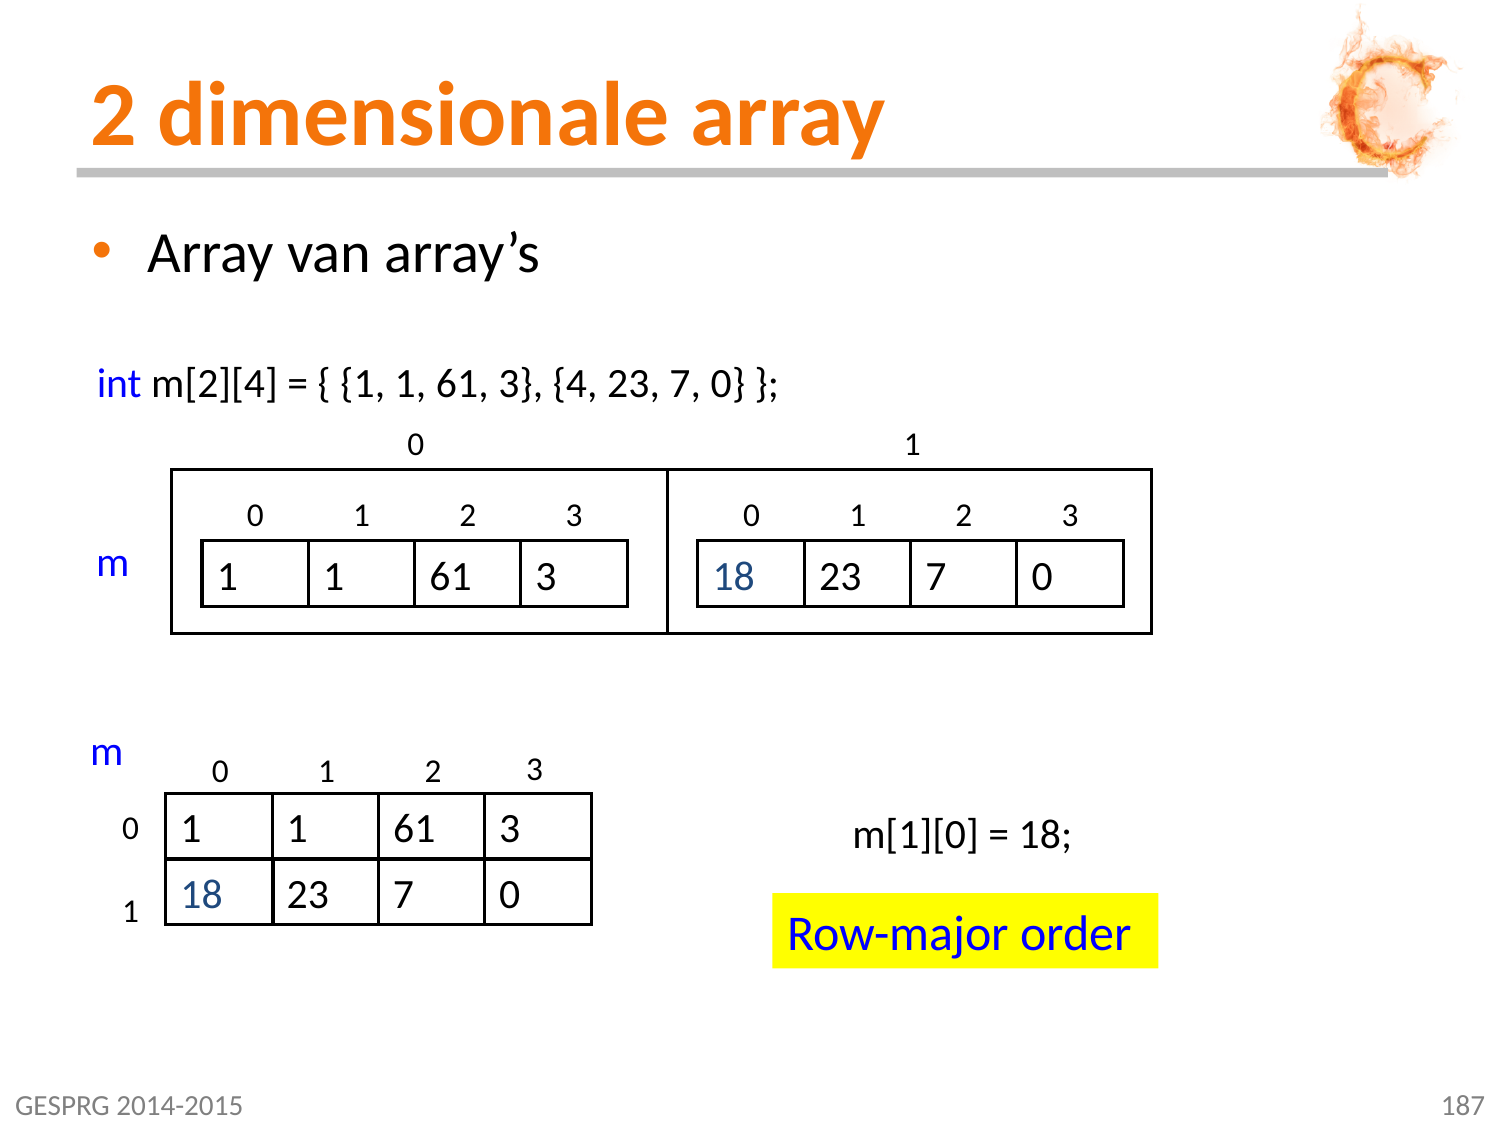

# 2 dimensionale array
Array van array’s
int m[2][4] = { {1, 1, 61, 3}, {4, 23, 7, 0} };
0
1

0
1
1
1
2
61
3
3
0
4
1
23
2
7
3
0
m
18
m
3
0
1
2
1
1
61
3
0
4
23
7
0
1
m[1][0] = 18;
18
Row-major order
GESPRG 2014-2015
187